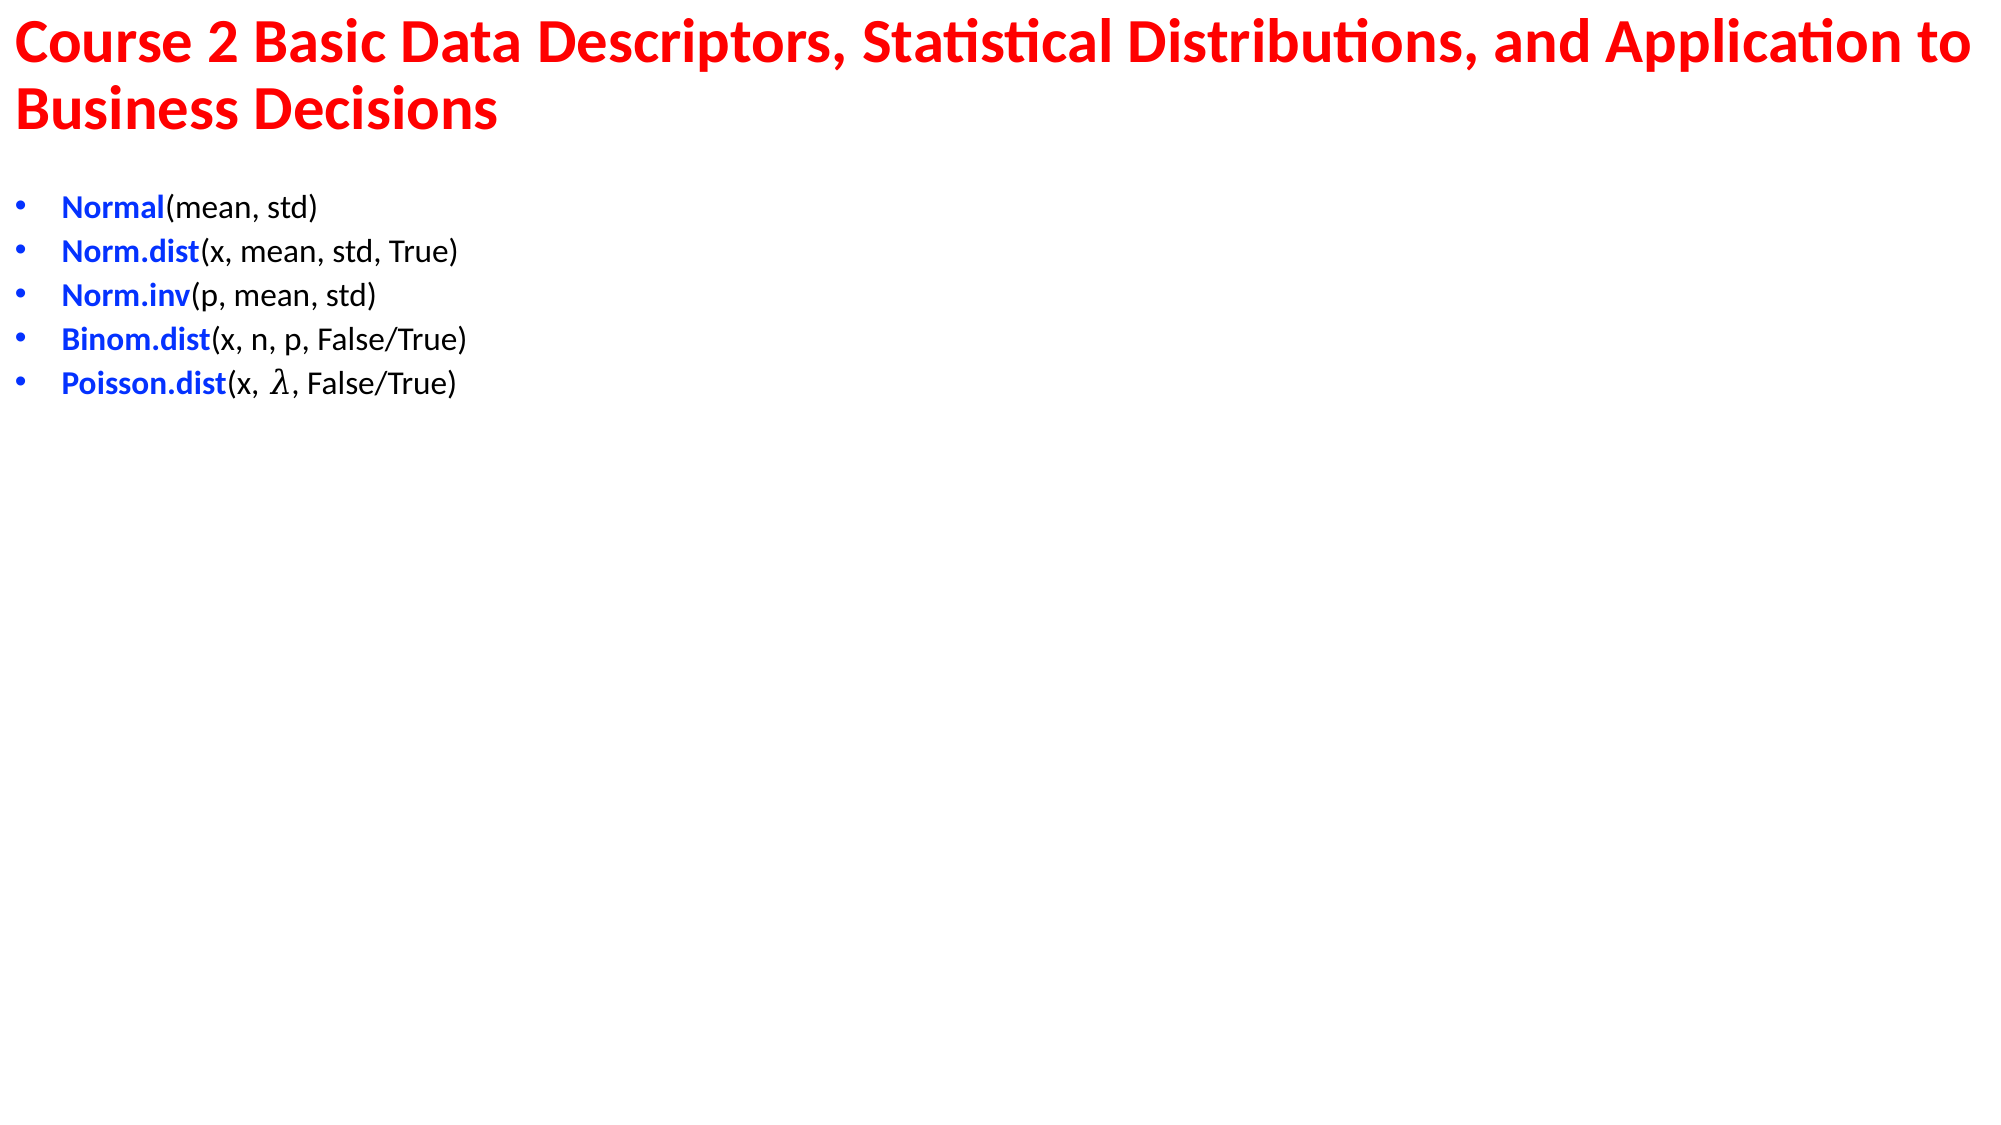

# Course 2 Basic Data Descriptors, Statistical Distributions, and Application to Business Decisions

Normal(mean, std)
Norm.dist(x, mean, std, True)
Norm.inv(p, mean, std)
Binom.dist(x, n, p, False/True)
Poisson.dist(x, 𝜆, False/True)